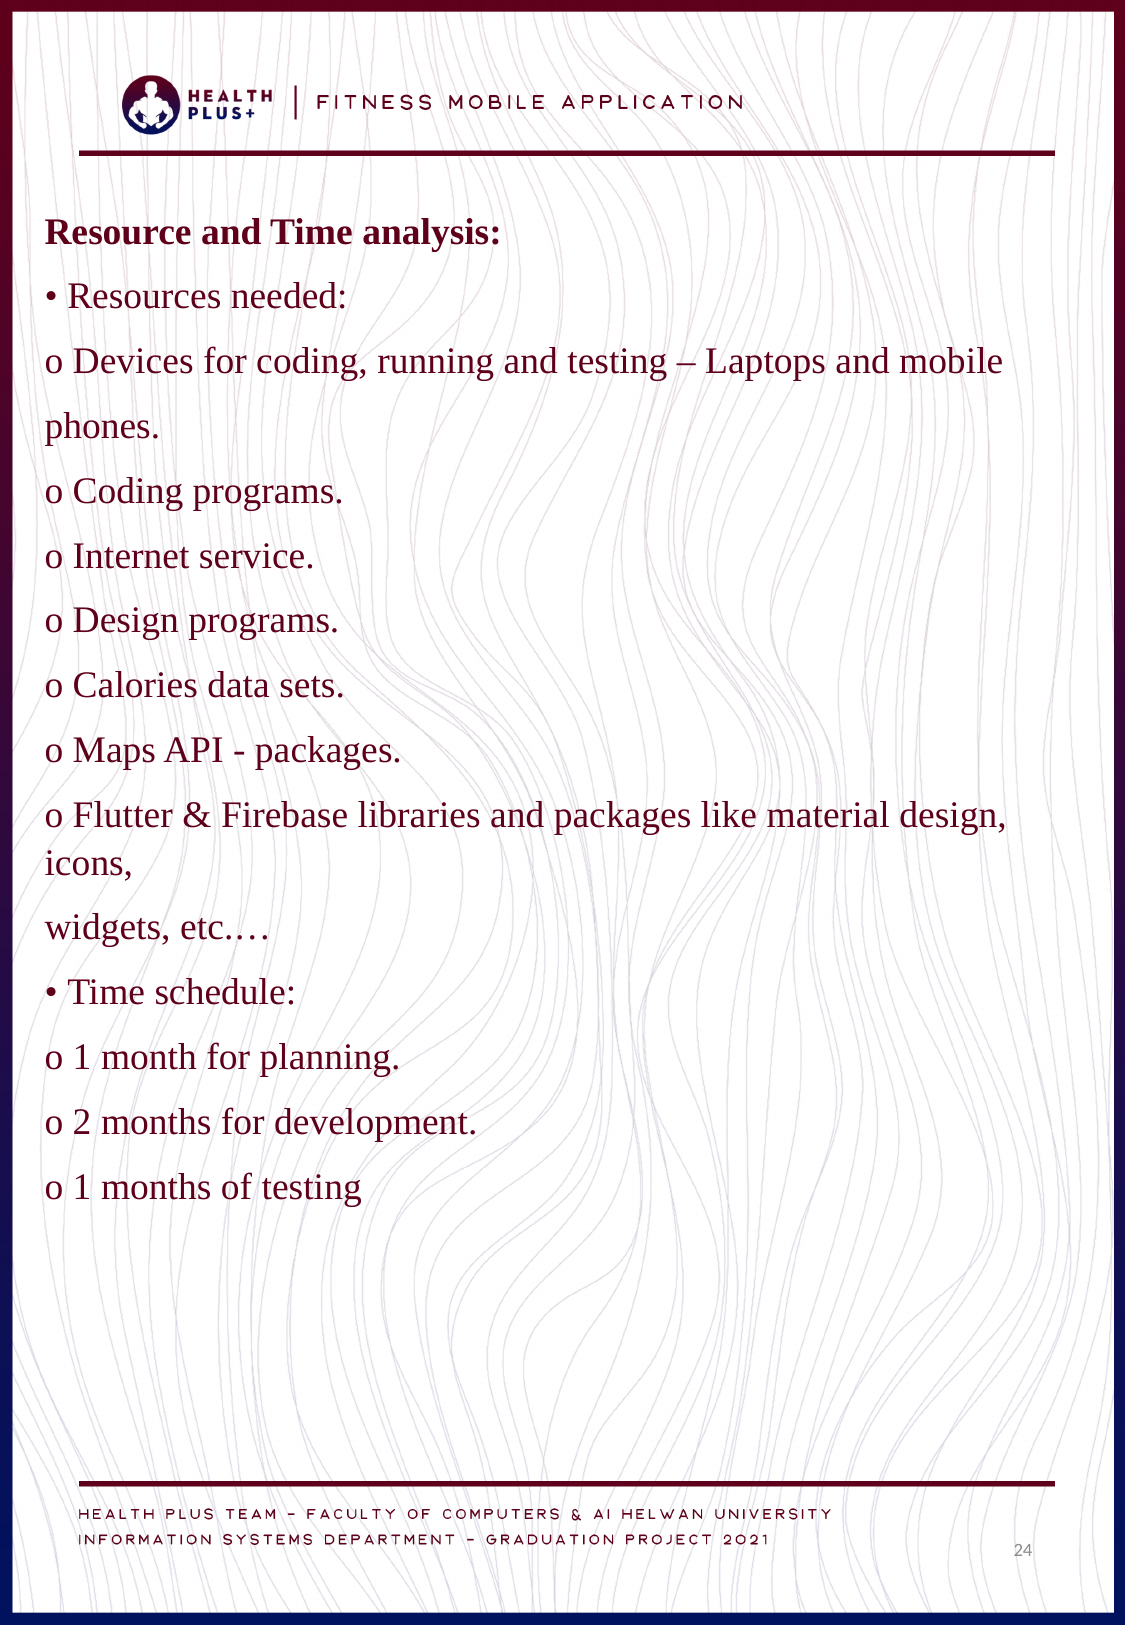

Resource and Time analysis:
• Resources needed:
o Devices for coding, running and testing – Laptops and mobile
phones.
o Coding programs.
o Internet service.
o Design programs.
o Calories data sets.
o Maps API - packages.
o Flutter & Firebase libraries and packages like material design, icons,
widgets, etc.…
• Time schedule:
o 1 month for planning.
o 2 months for development.
o 1 months of testing

24